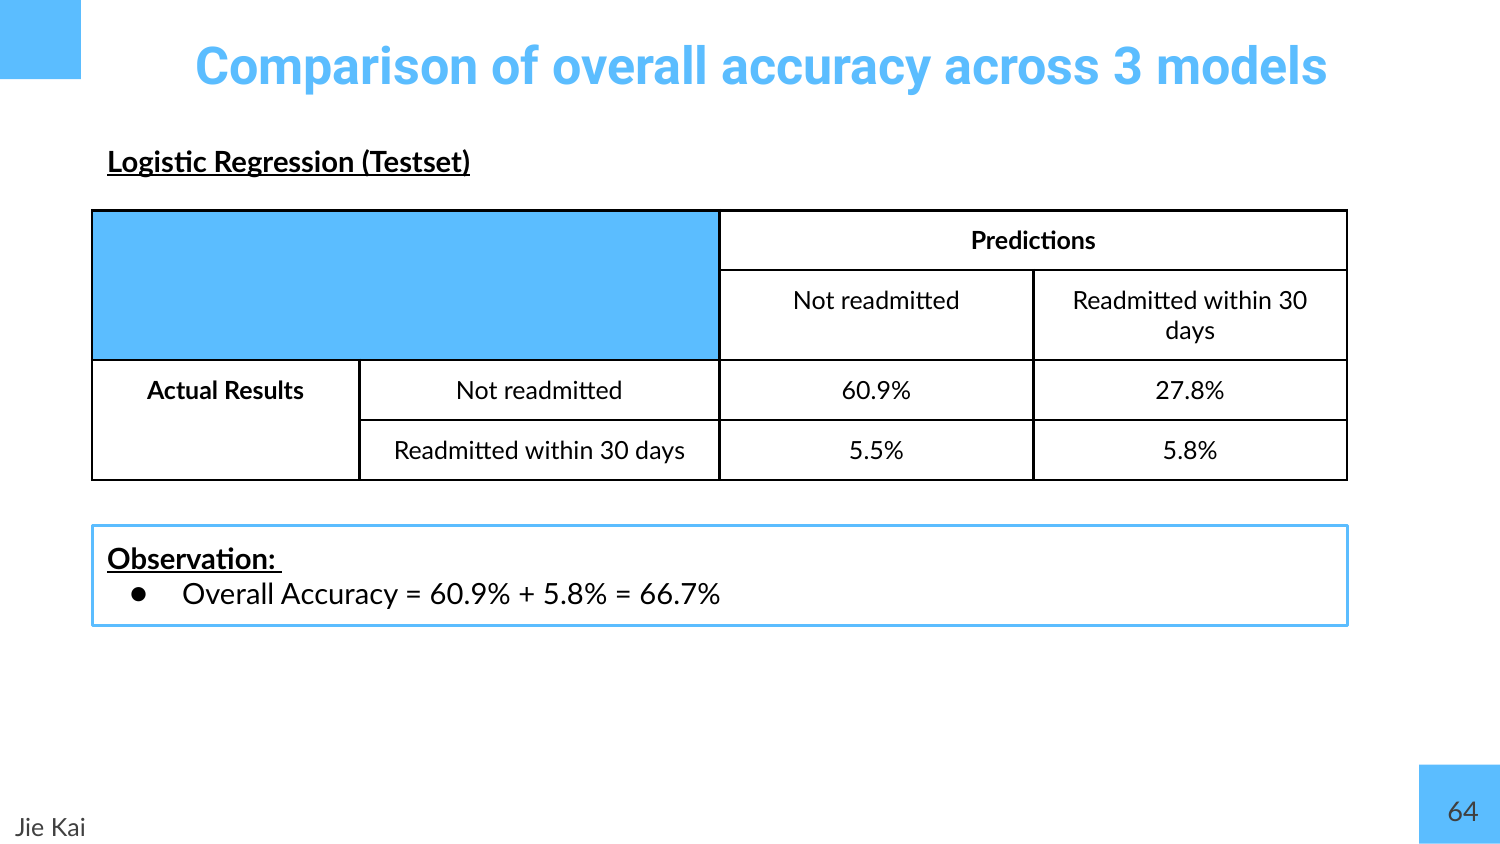

# Comparison of overall accuracy across 3 models
Logistic Regression (Testset)
|  |  | Predictions |  |
| --- | --- | --- | --- |
|  |  | Not readmitted | Readmitted within 30 days |
| Actual Results | Not readmitted | 60.9% | 27.8% |
|  | Readmitted within 30 days | 5.5% | 5.8% |
Observation:
Overall Accuracy = 60.9% + 5.8% = 66.7%
64
Jie Kai